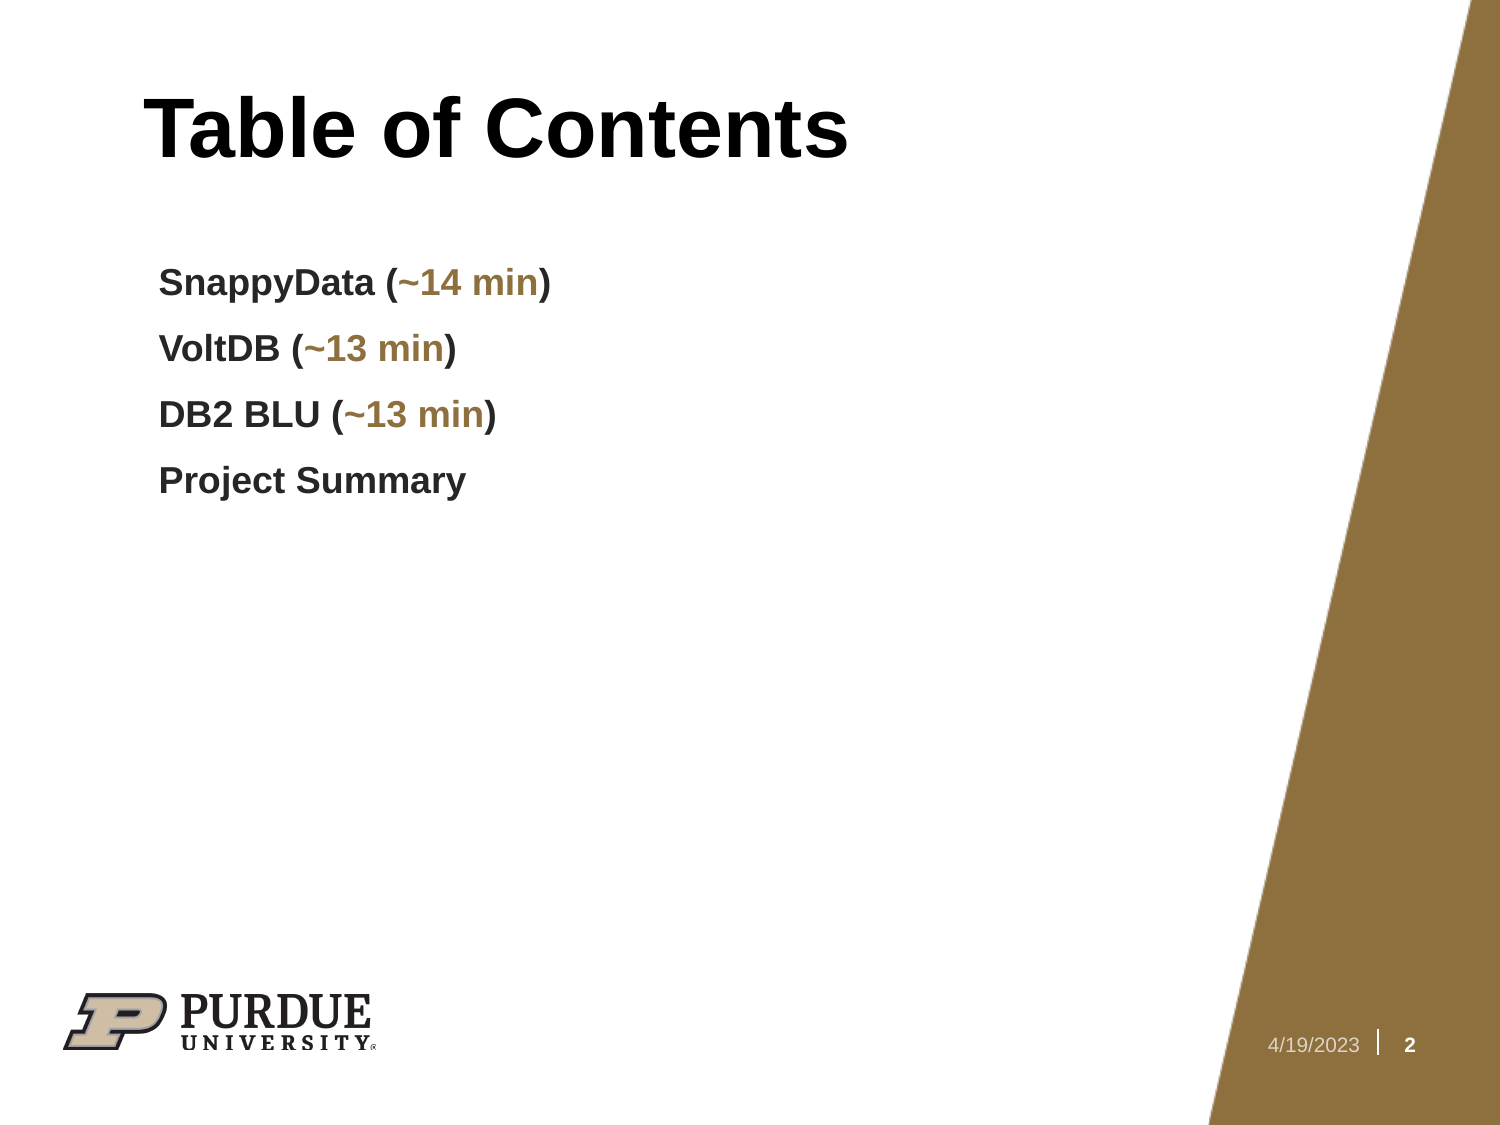

# Table of Contents
SnappyData (~14 min)
VoltDB (~13 min)
DB2 BLU (~13 min)
Project Summary

2
4/19/2023